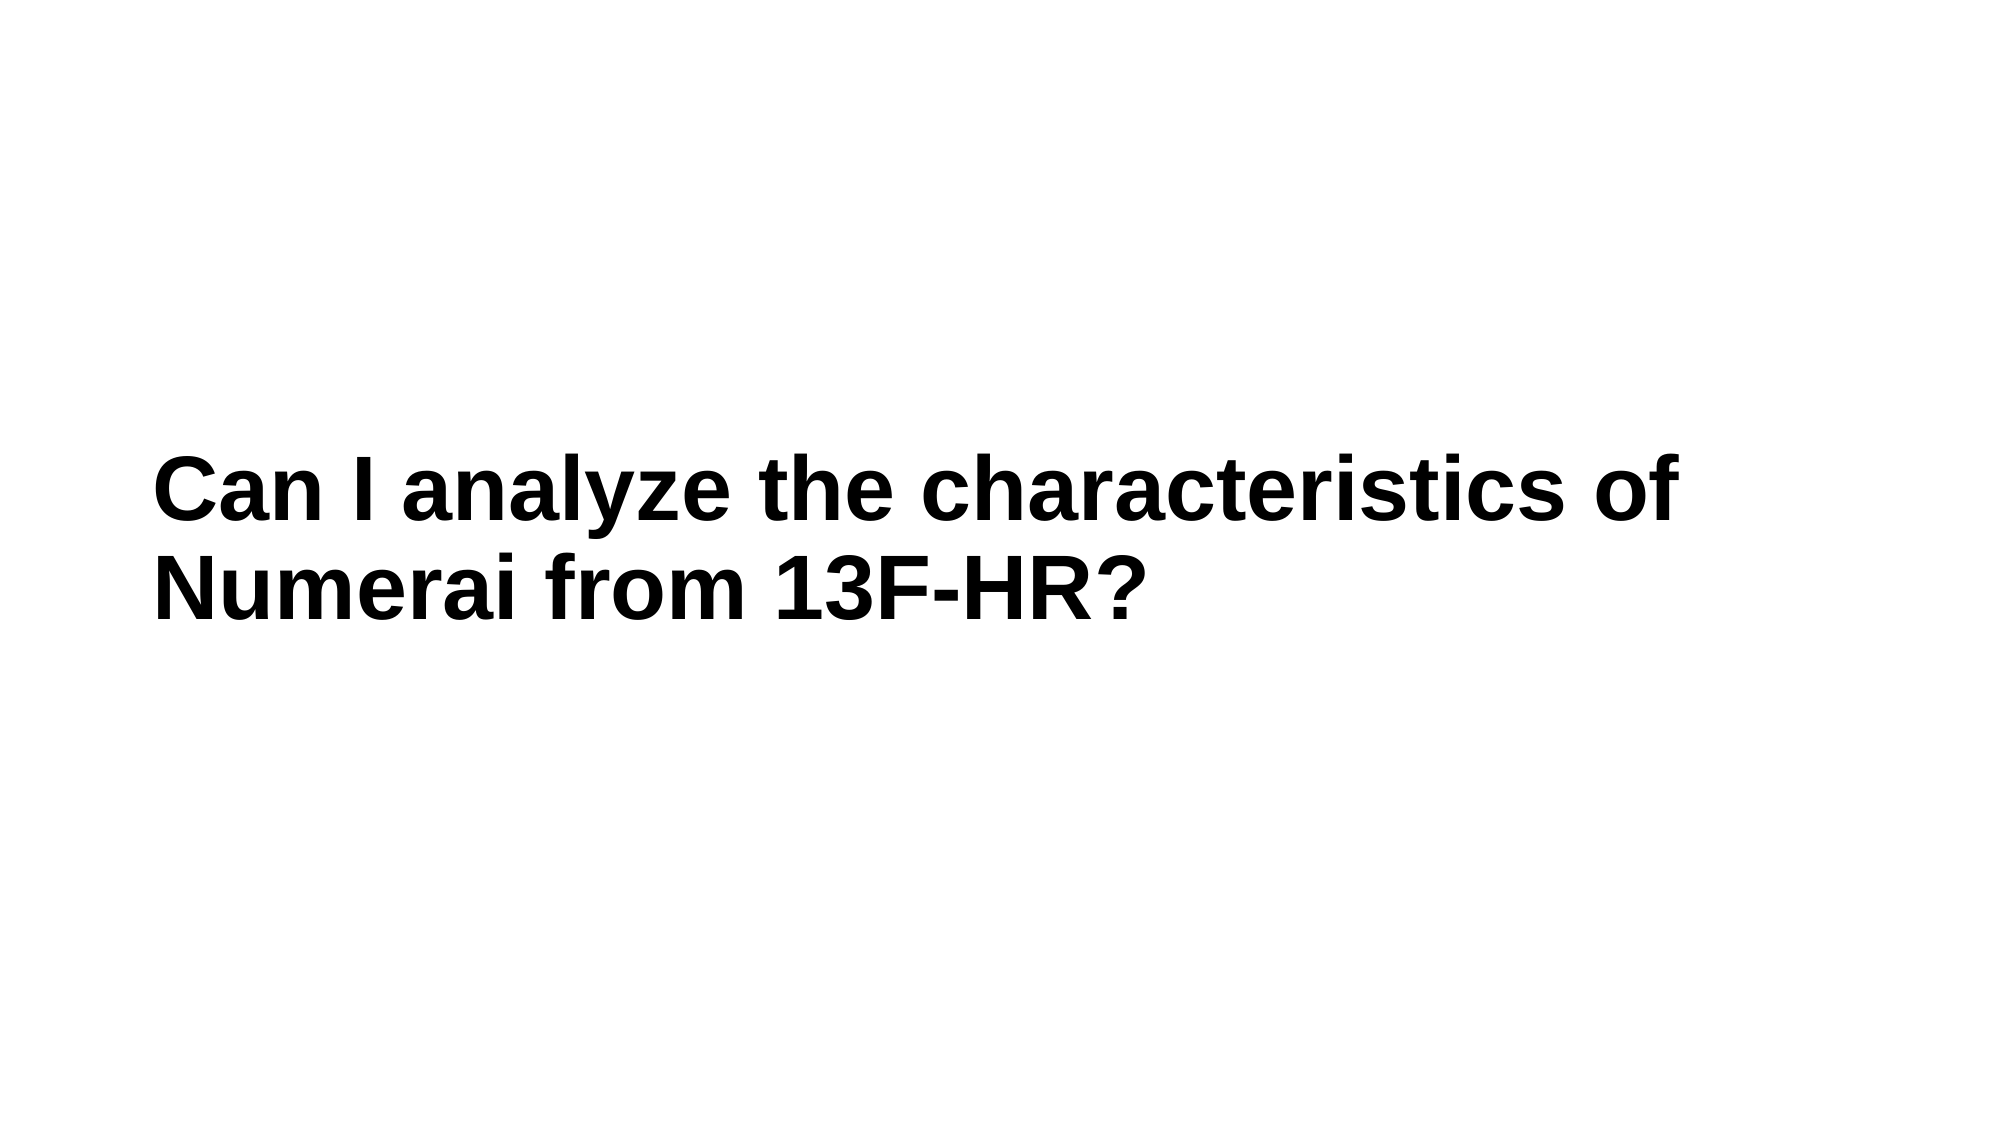

# Can I analyze the characteristics of Numerai from 13F-HR?